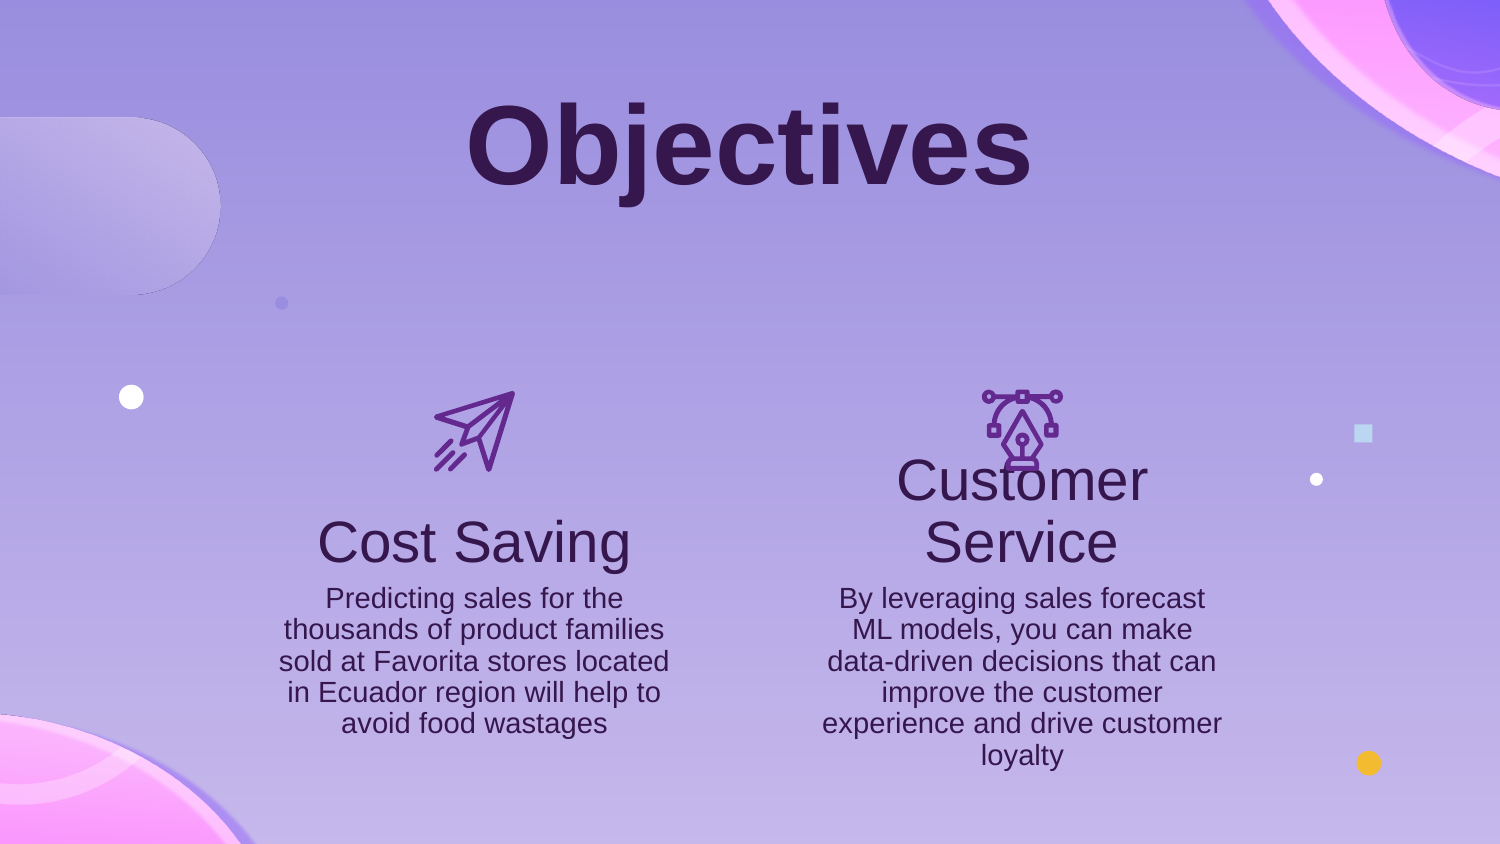

# Objectives

Cost Saving
Customer Service
Predicting sales for the thousands of product families sold at Favorita stores located in Ecuador region will help to avoid food wastages
By leveraging sales forecast ML models, you can make data-driven decisions that can improve the customer experience and drive customer loyalty